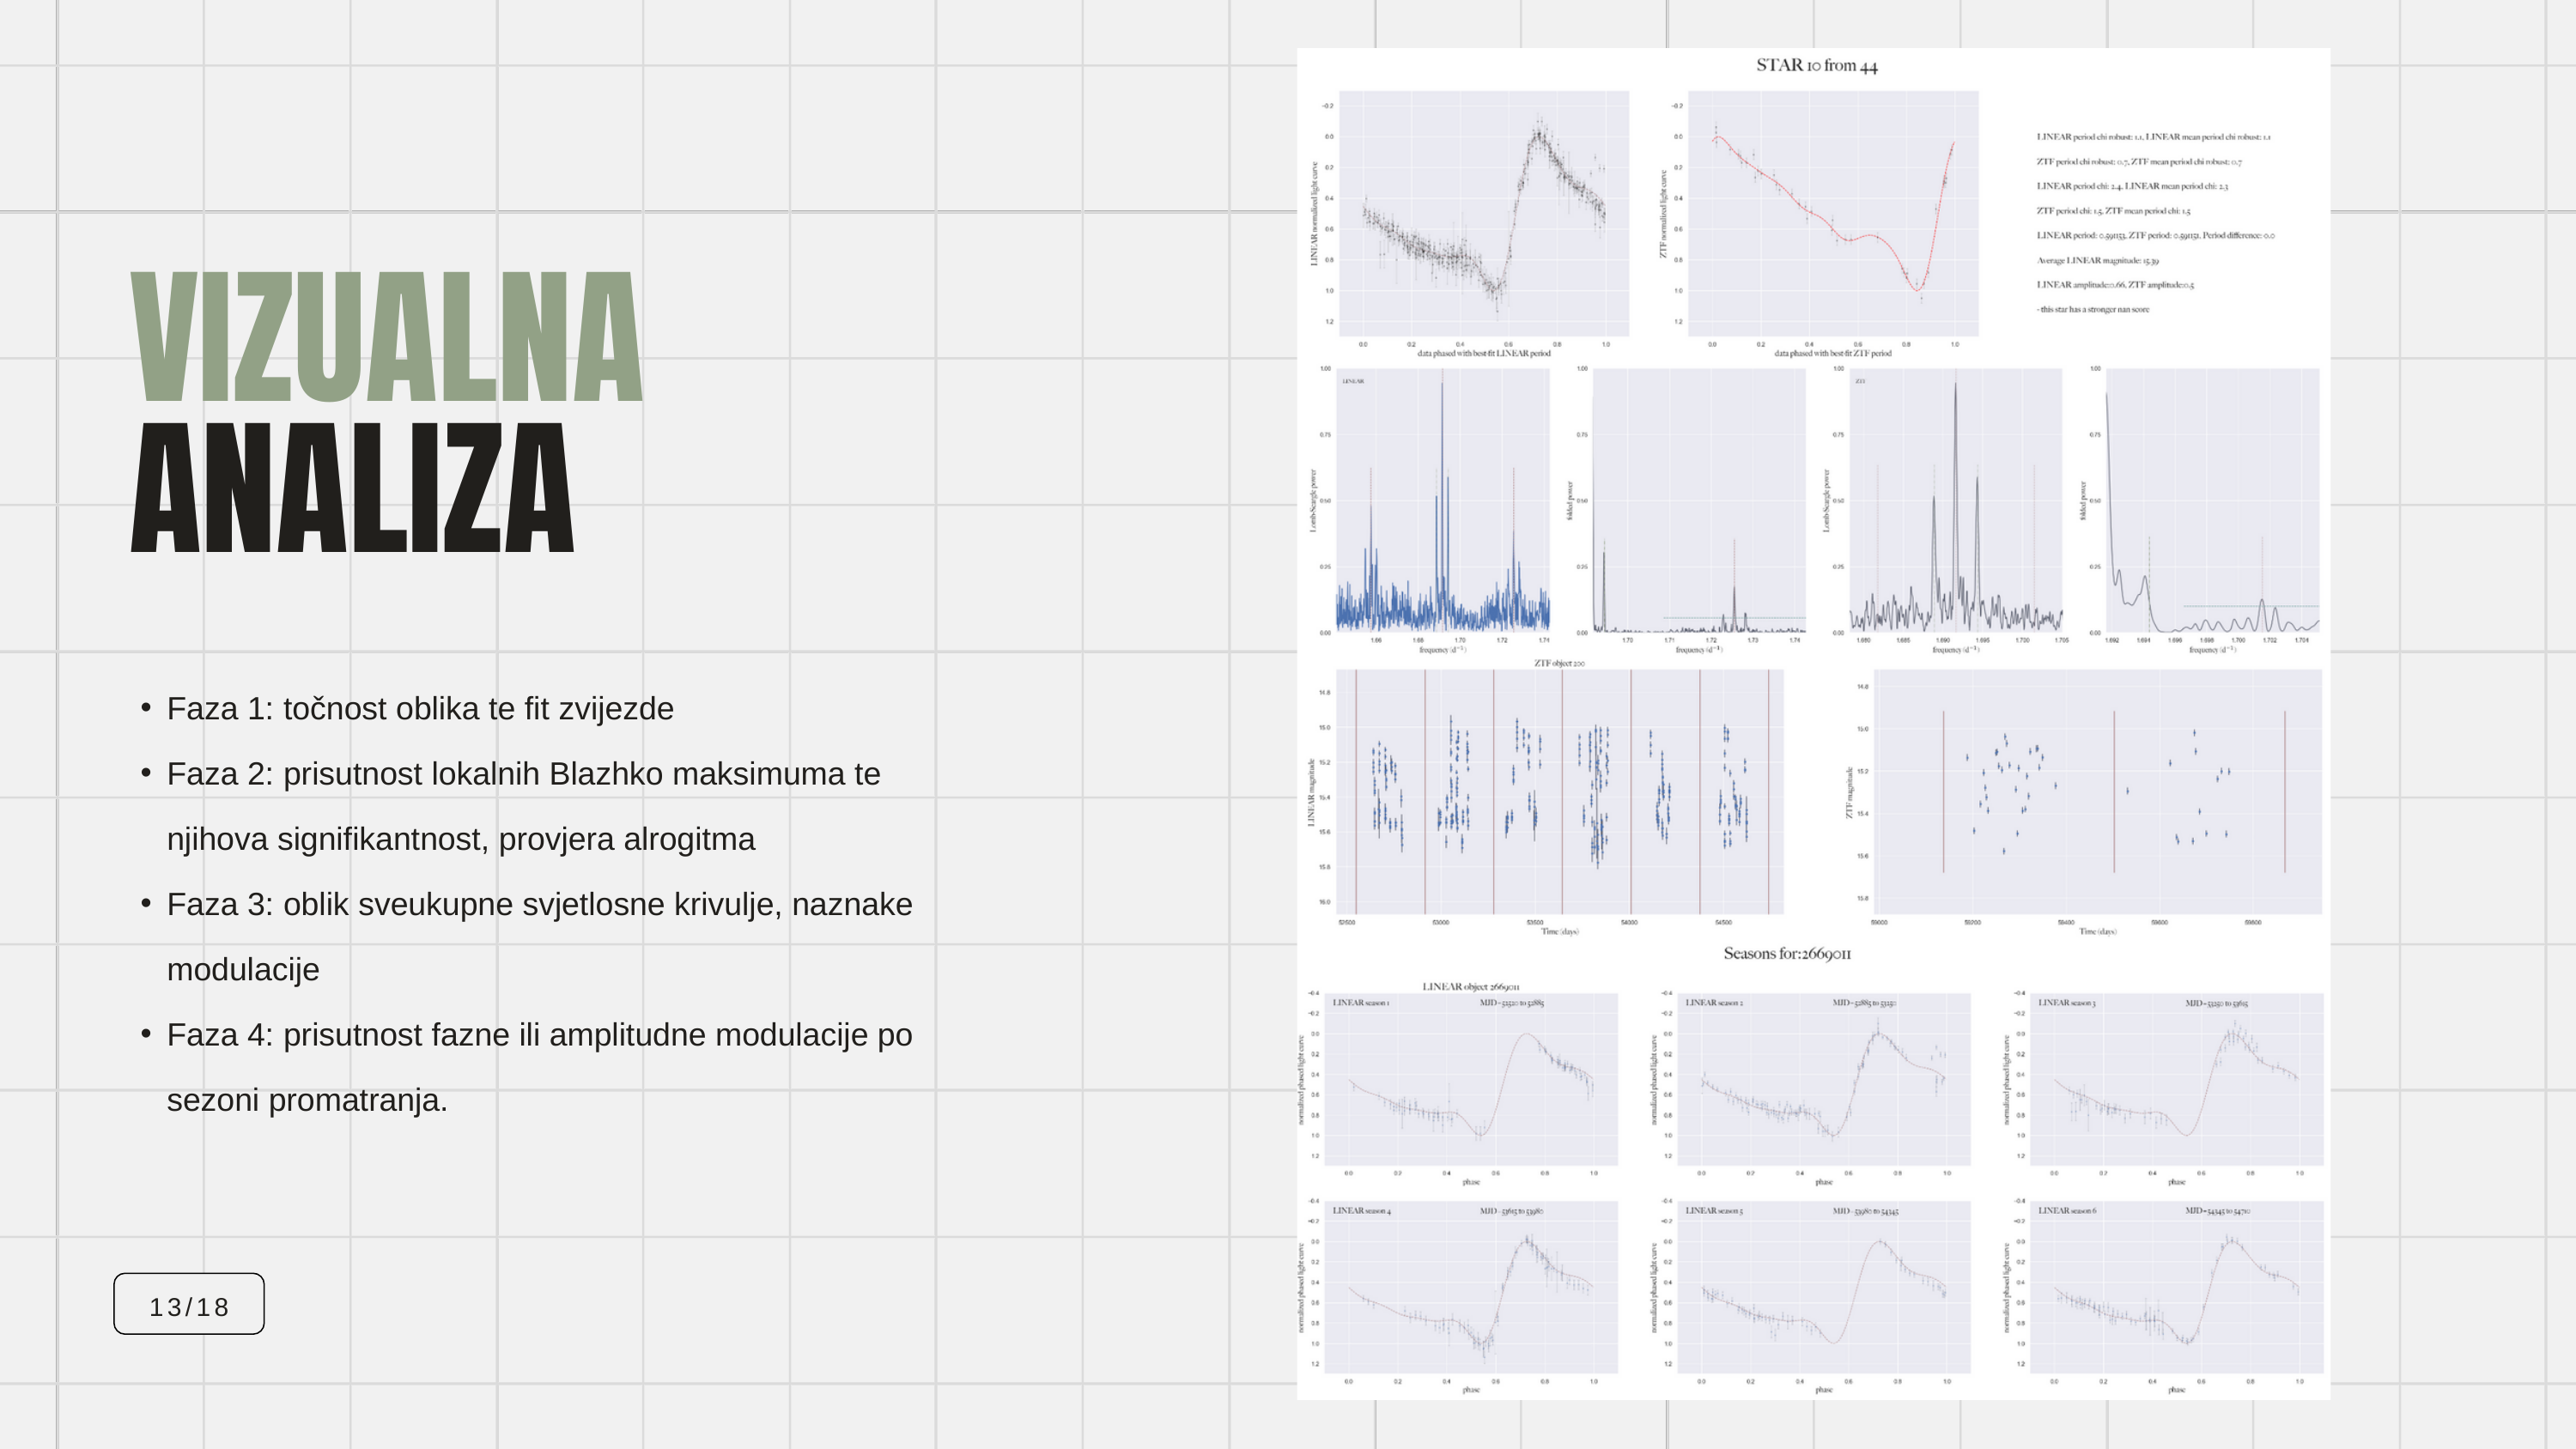

VIZUALNA ANALIZA

Faza 1: točnost oblika te fit zvijezde
Faza 2: prisutnost lokalnih Blazhko maksimuma te njihova signifikantnost, provjera alrogitma
Faza 3: oblik sveukupne svjetlosne krivulje, naznake modulacije
Faza 4: prisutnost fazne ili amplitudne modulacije po sezoni promatranja.

13/18